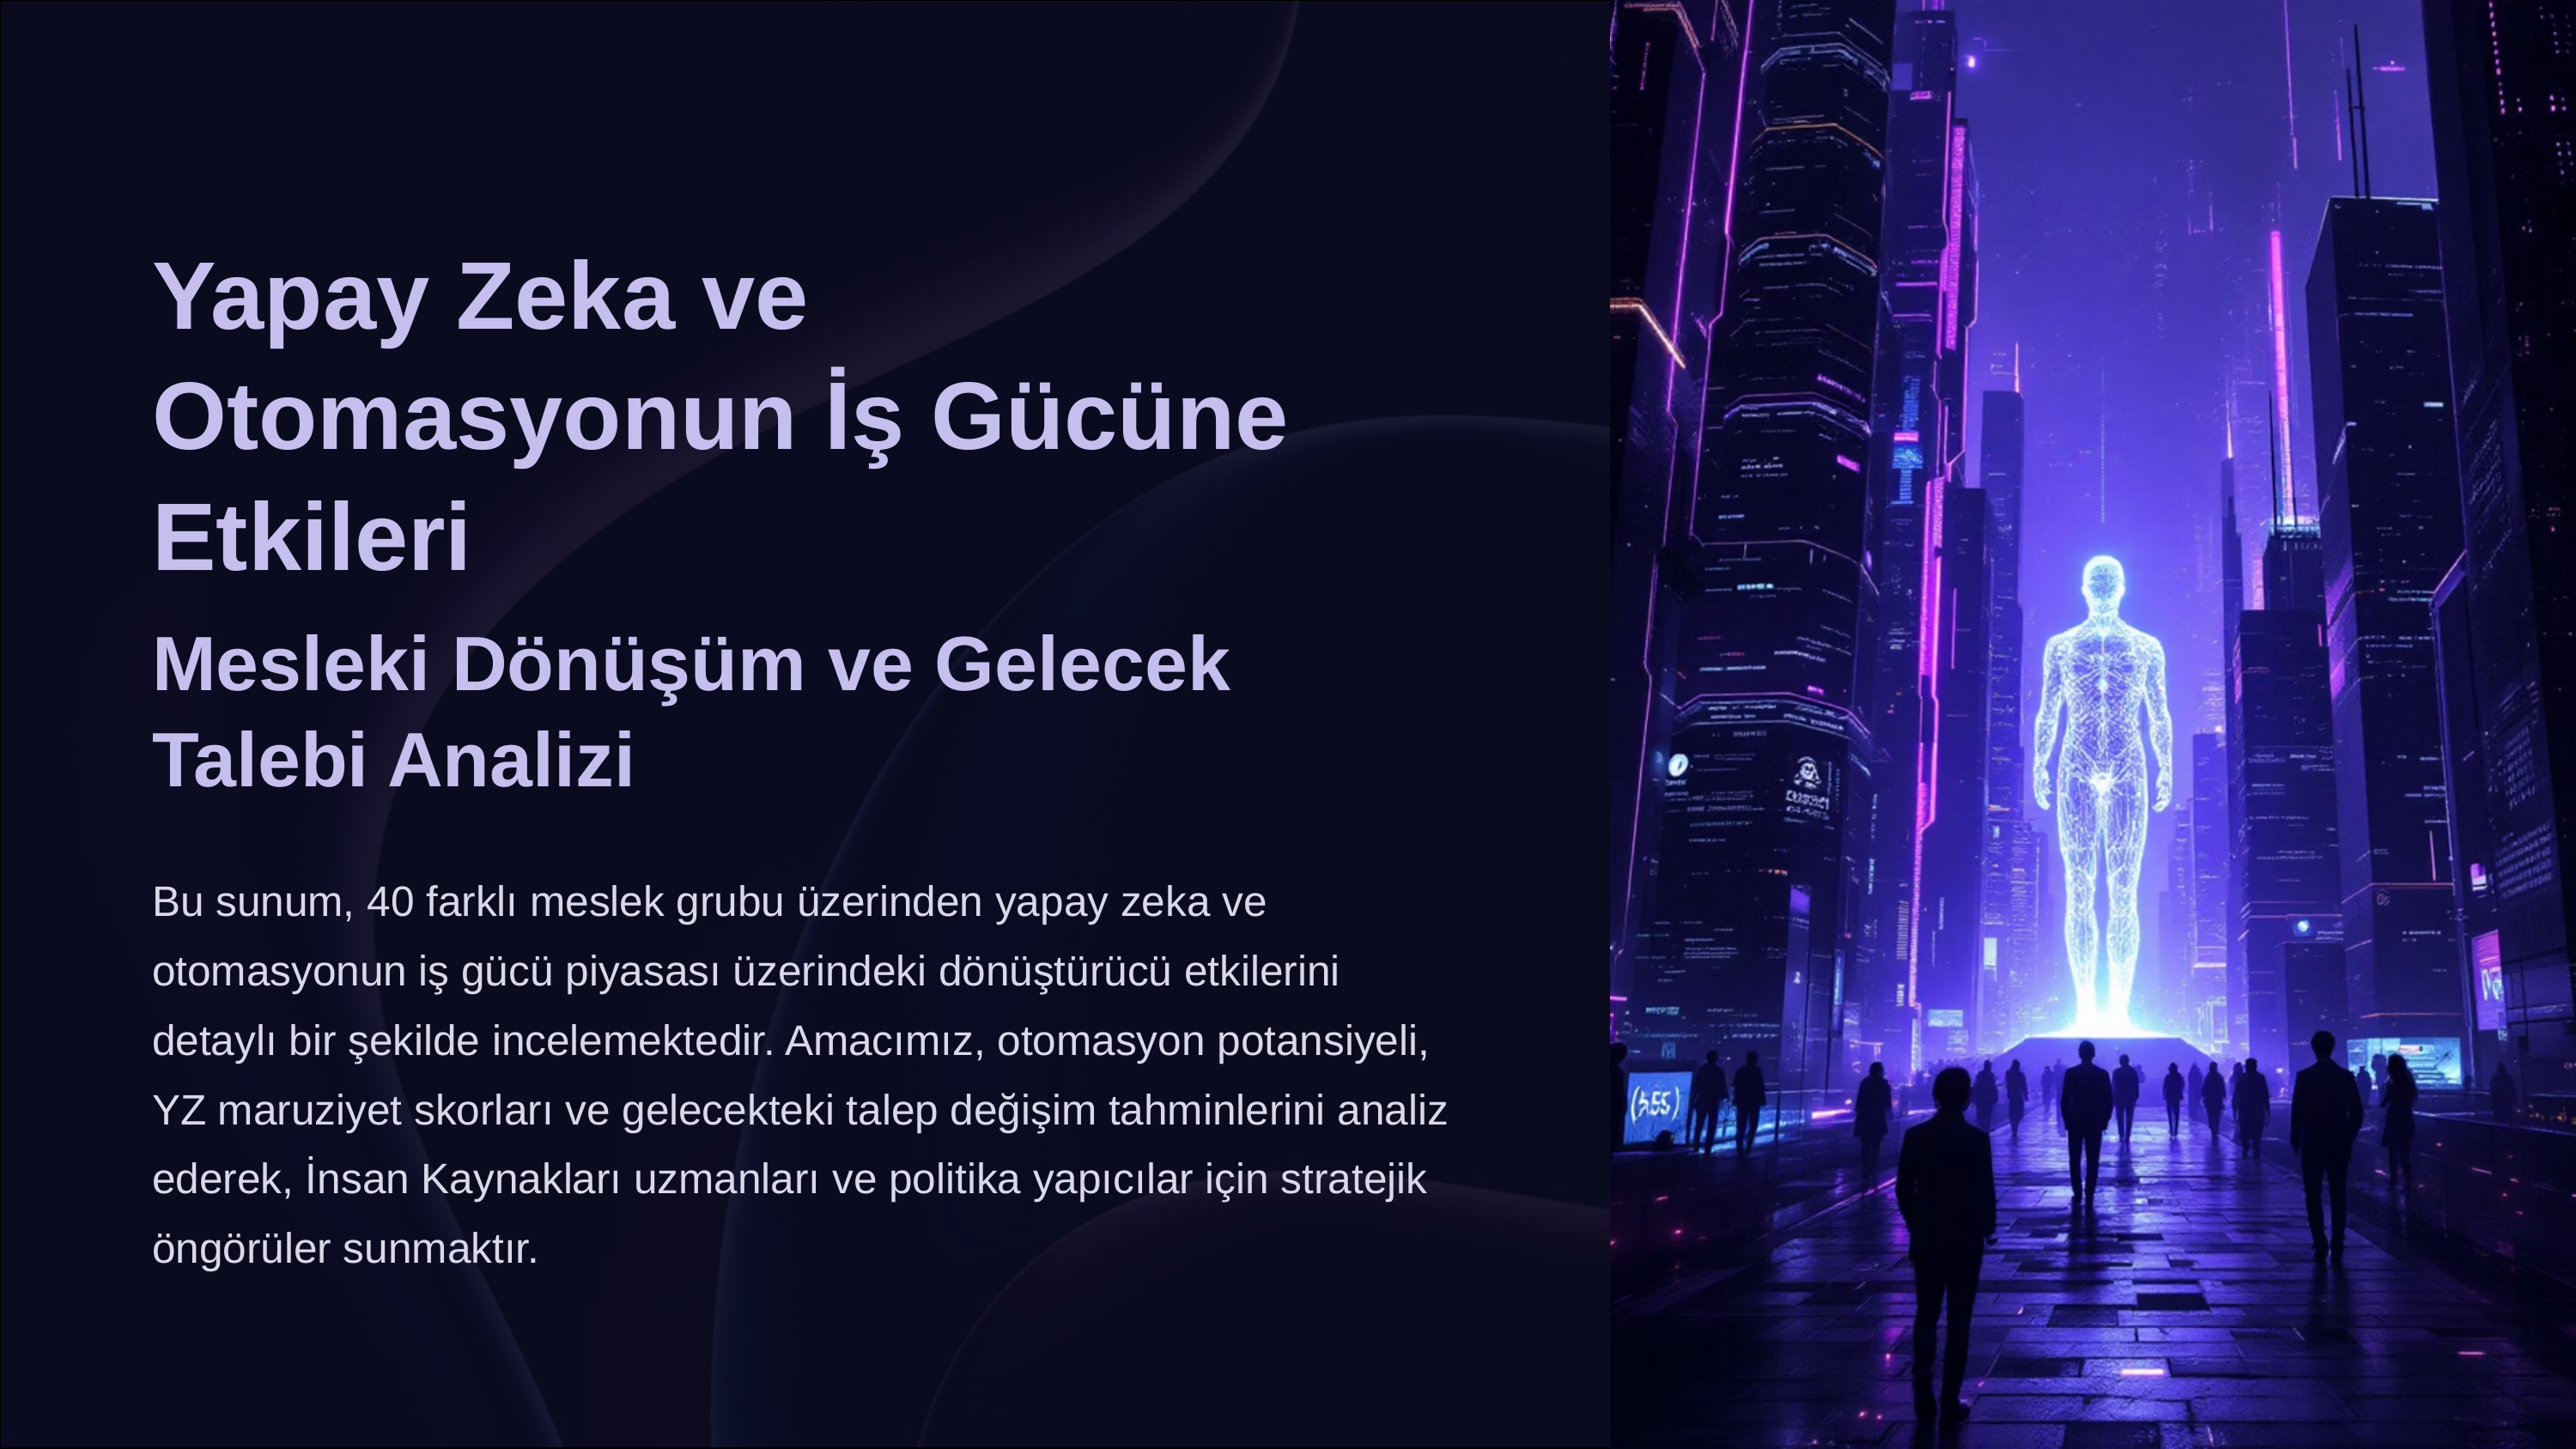

Yapay Zeka ve Otomasyonun İş Gücüne Etkileri
Mesleki Dönüşüm ve Gelecek Talebi Analizi
Bu sunum, 40 farklı meslek grubu üzerinden yapay zeka ve otomasyonun iş gücü piyasası üzerindeki dönüştürücü etkilerini detaylı bir şekilde incelemektedir. Amacımız, otomasyon potansiyeli, YZ maruziyet skorları ve gelecekteki talep değişim tahminlerini analiz ederek, İnsan Kaynakları uzmanları ve politika yapıcılar için stratejik öngörüler sunmaktır.